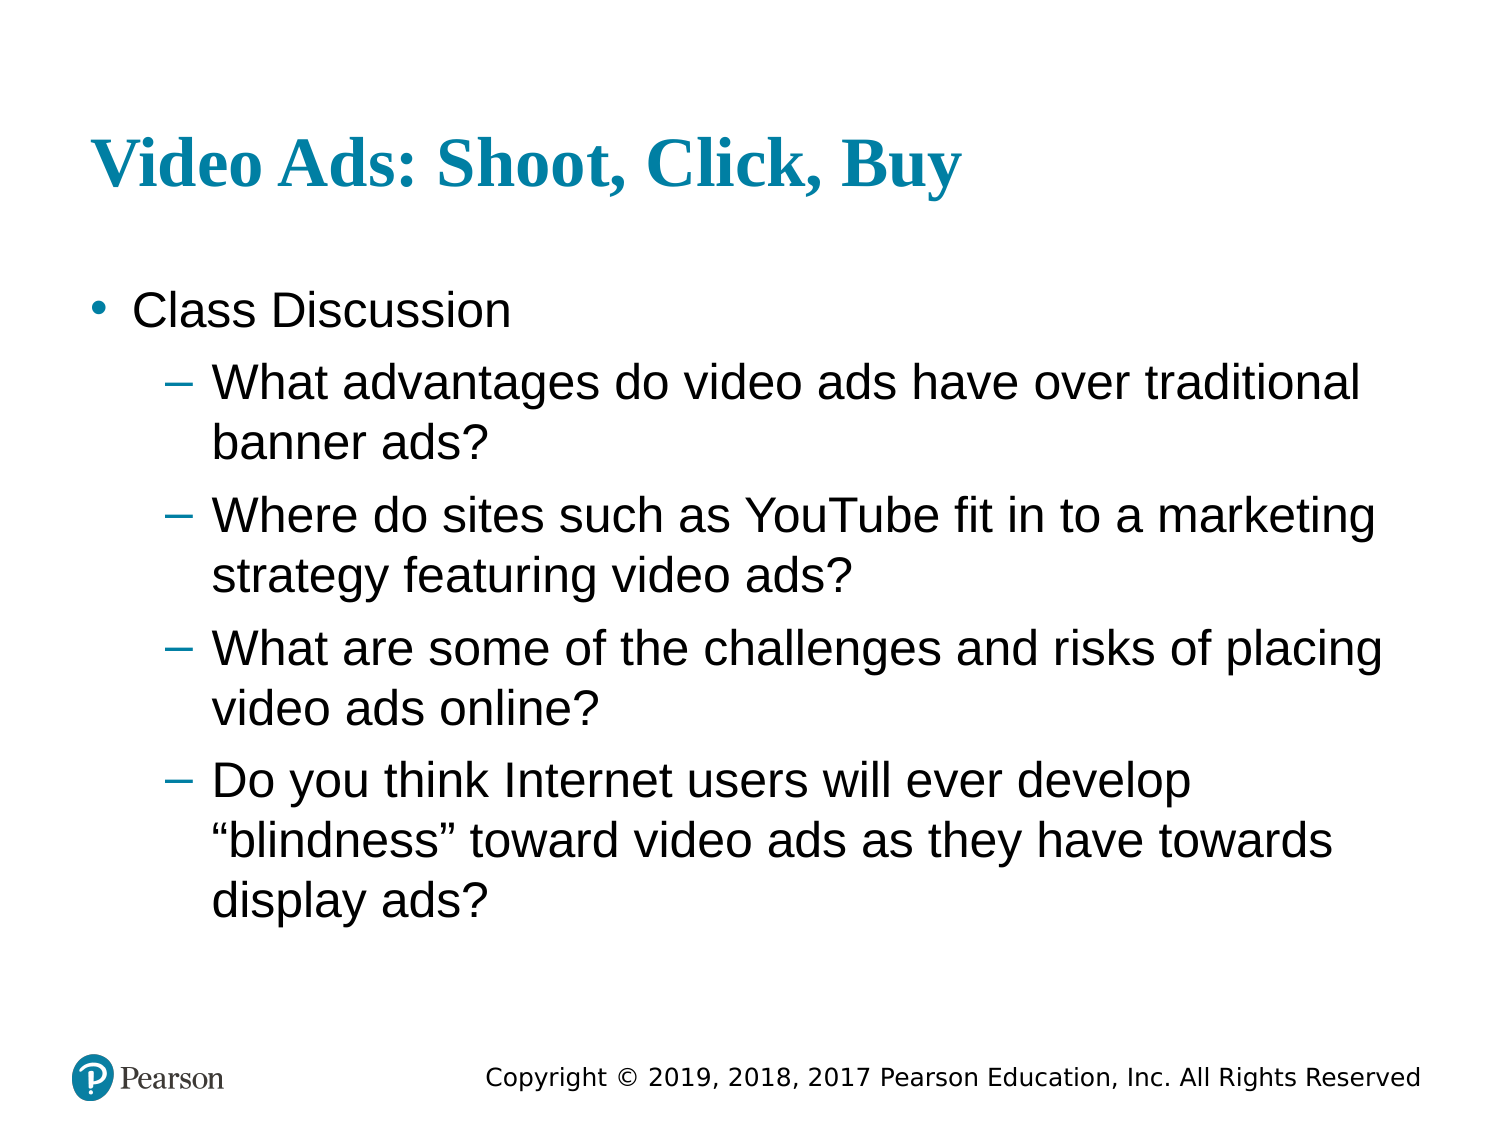

# Video Ads: Shoot, Click, Buy
Class Discussion
What advantages do video ads have over traditional banner ads?
Where do sites such as YouTube fit in to a marketing strategy featuring video ads?
What are some of the challenges and risks of placing video ads online?
Do you think Internet users will ever develop “blindness” toward video ads as they have towards display ads?